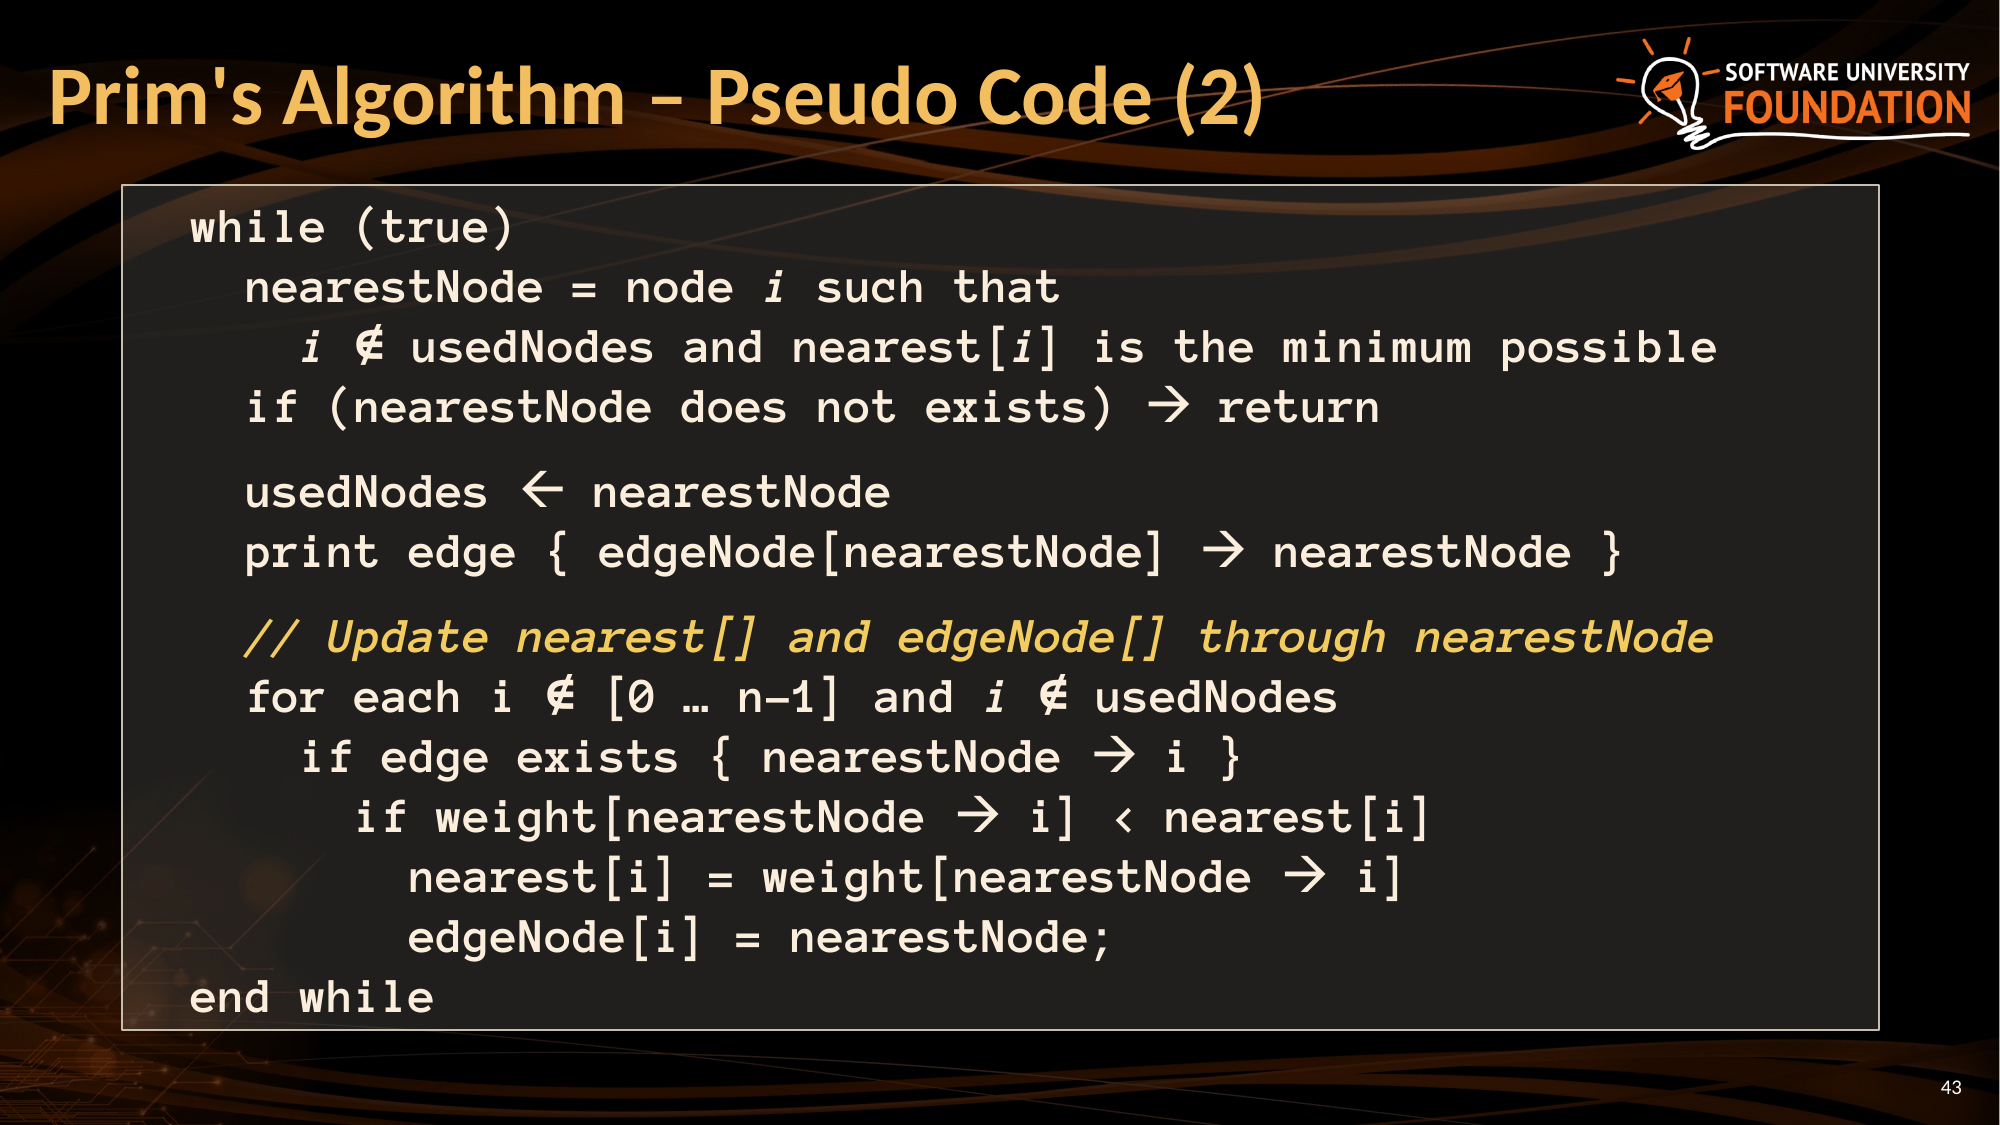

# Prim's Algorithm – Pseudo Code (2)
  while (true)
    nearestNode = node i such that
      i ∉ usedNodes and nearest[i] is the minimum possible
    if (nearestNode does not exists) 🡪 return
    usedNodes 🡨 nearestNode
    print edge { edgeNode[nearestNode] 🡪 nearestNode }
    // Update nearest[] and edgeNode[] through nearestNode
    for each i ∉ [0 … n-1] and i ∉ usedNodes
      if edge exists { nearestNode 🡪 i }
        if weight[nearestNode 🡪 i] < nearest[i]
          nearest[i] = weight[nearestNode 🡪 i]
          edgeNode[i] = nearestNode;
  end while
43